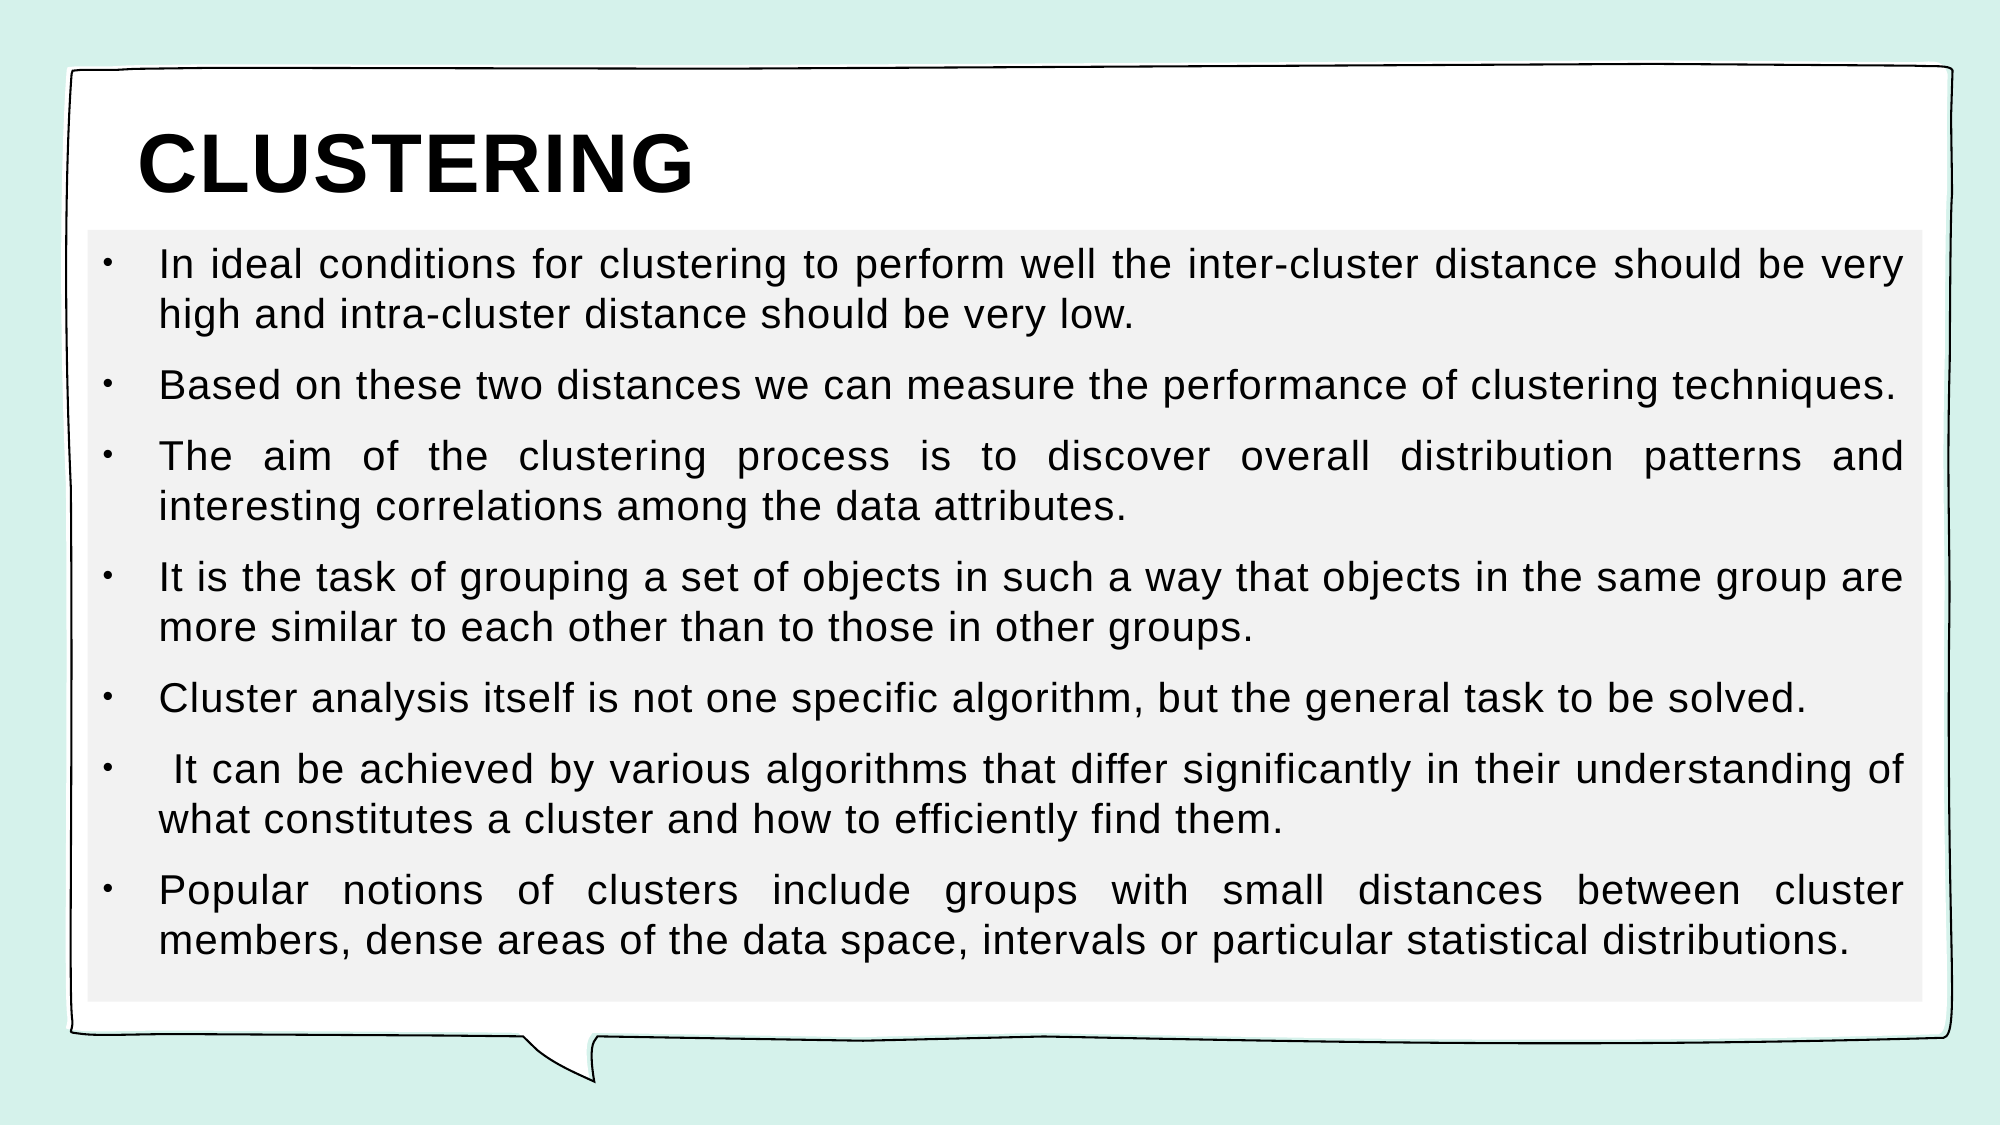

# CLUSTERING
In ideal conditions for clustering to perform well the inter-cluster distance should be very high and intra-cluster distance should be very low.
Based on these two distances we can measure the performance of clustering techniques.
The aim of the clustering process is to discover overall distribution patterns and interesting correlations among the data attributes.
It is the task of grouping a set of objects in such a way that objects in the same group are more similar to each other than to those in other groups.
Cluster analysis itself is not one specific algorithm, but the general task to be solved.
 It can be achieved by various algorithms that differ significantly in their understanding of what constitutes a cluster and how to efficiently find them.
Popular notions of clusters include groups with small distances between cluster members, dense areas of the data space, intervals or particular statistical distributions.